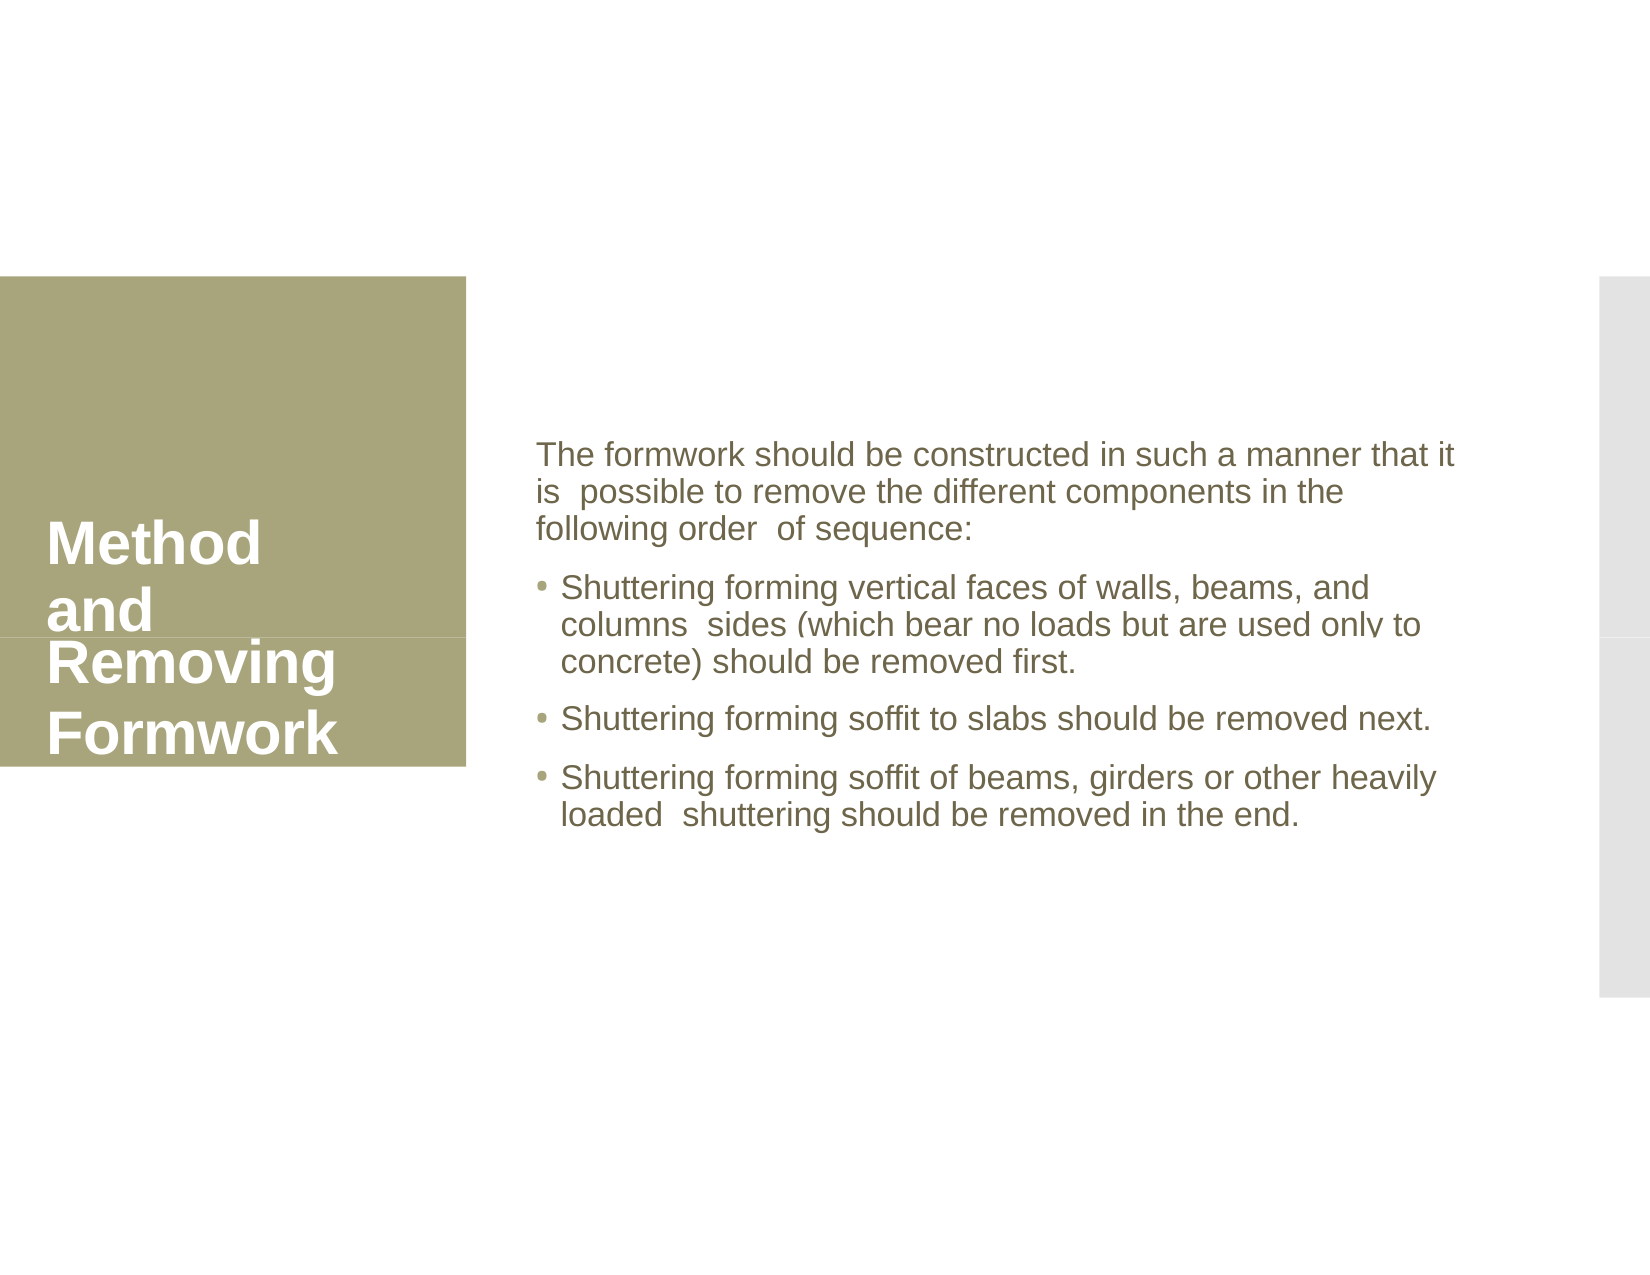

# Method and  Period of

The formwork should be constructed in such a manner that it is  possible to remove the different components in the following order  of sequence:
Shuttering forming vertical faces of walls, beams, and columns  sides (which bear no loads but are used only to retain the
concrete) should be removed first.
Shuttering forming soffit to slabs should be removed next.
Shuttering forming soffit of beams, girders or other heavily loaded  shuttering should be removed in the end.

Removing
Formwork